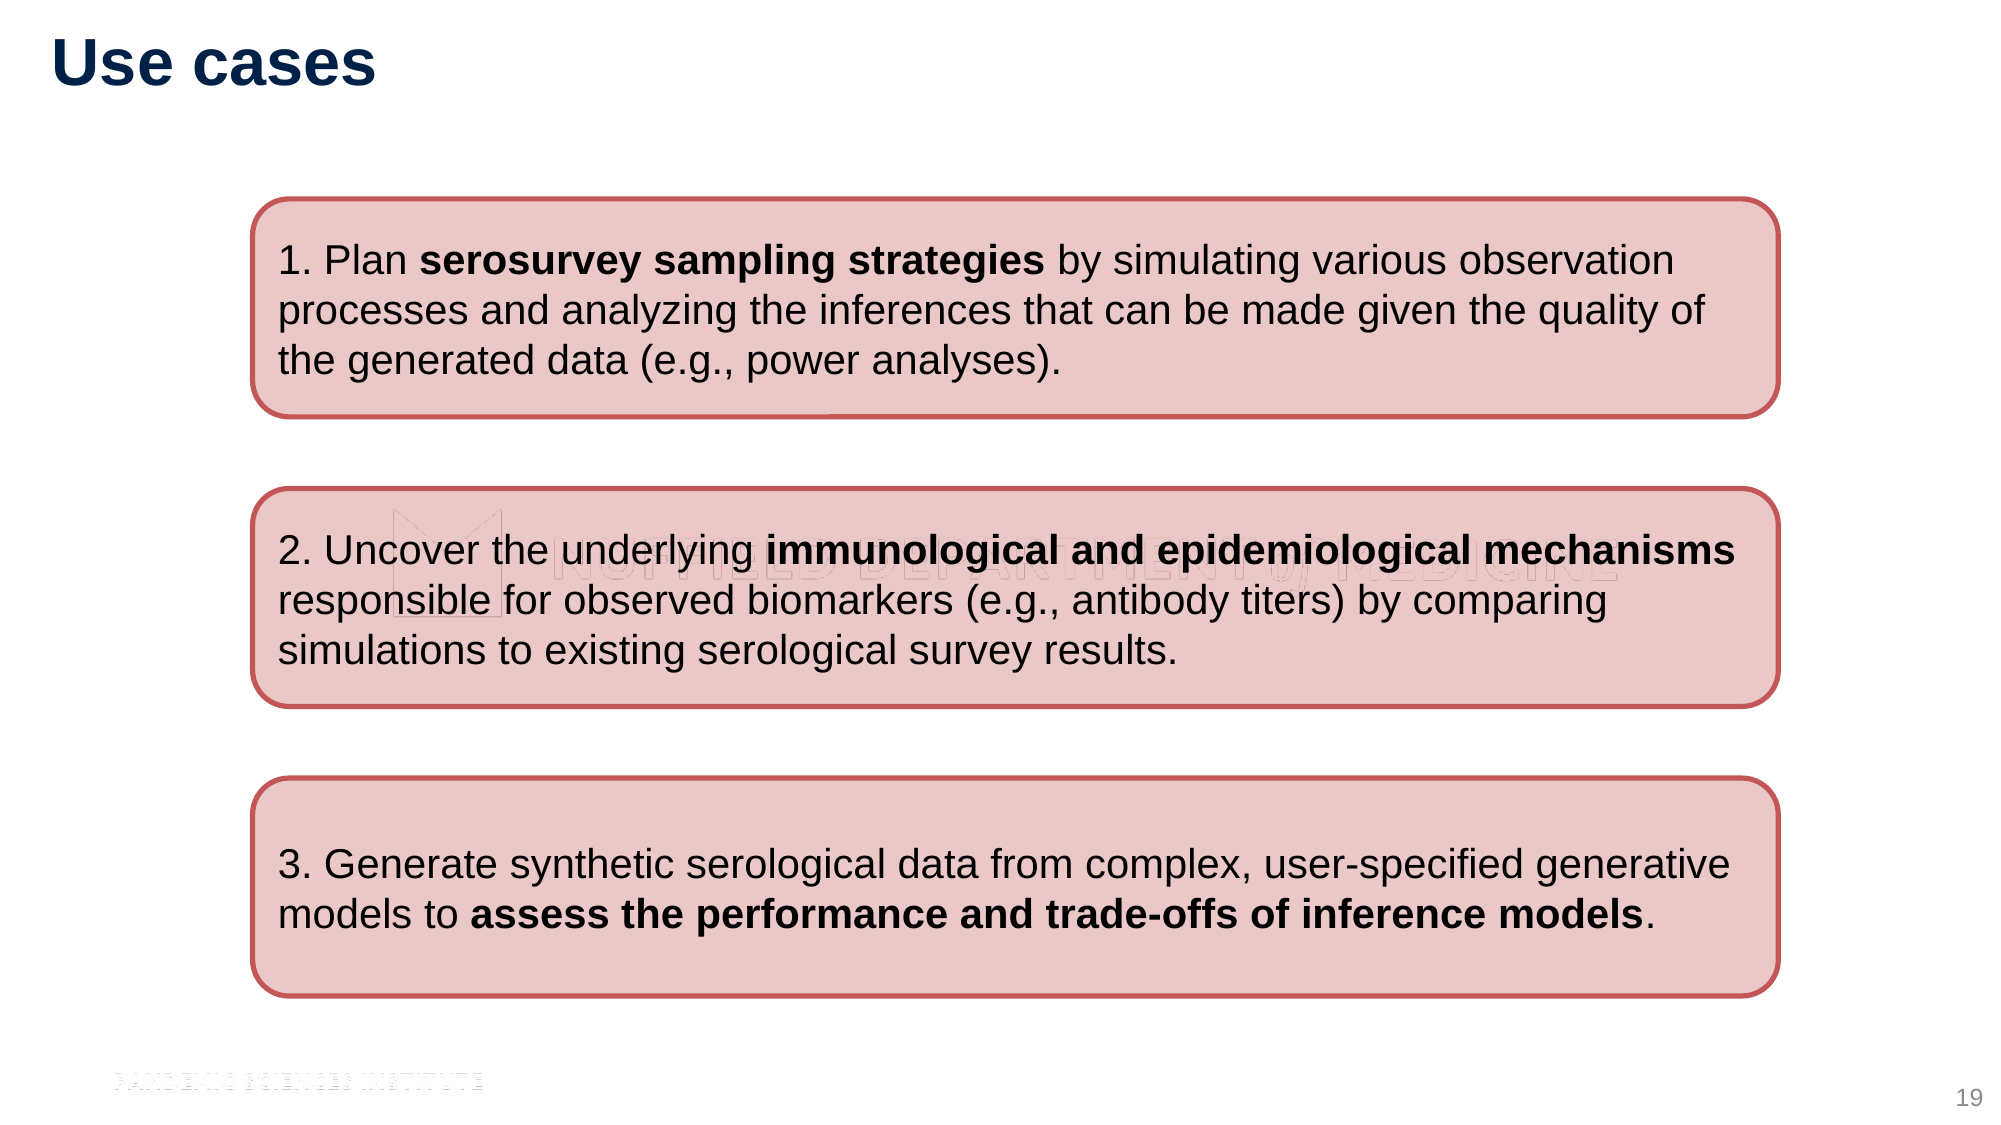

# Use cases
1. Plan serosurvey sampling strategies by simulating various observation processes and analyzing the inferences that can be made given the quality of the generated data (e.g., power analyses).
2. Uncover the underlying immunological and epidemiological mechanisms responsible for observed biomarkers (e.g., antibody titers) by comparing simulations to existing serological survey results.
3. Generate synthetic serological data from complex, user-specified generative models to assess the performance and trade-offs of inference models.
19